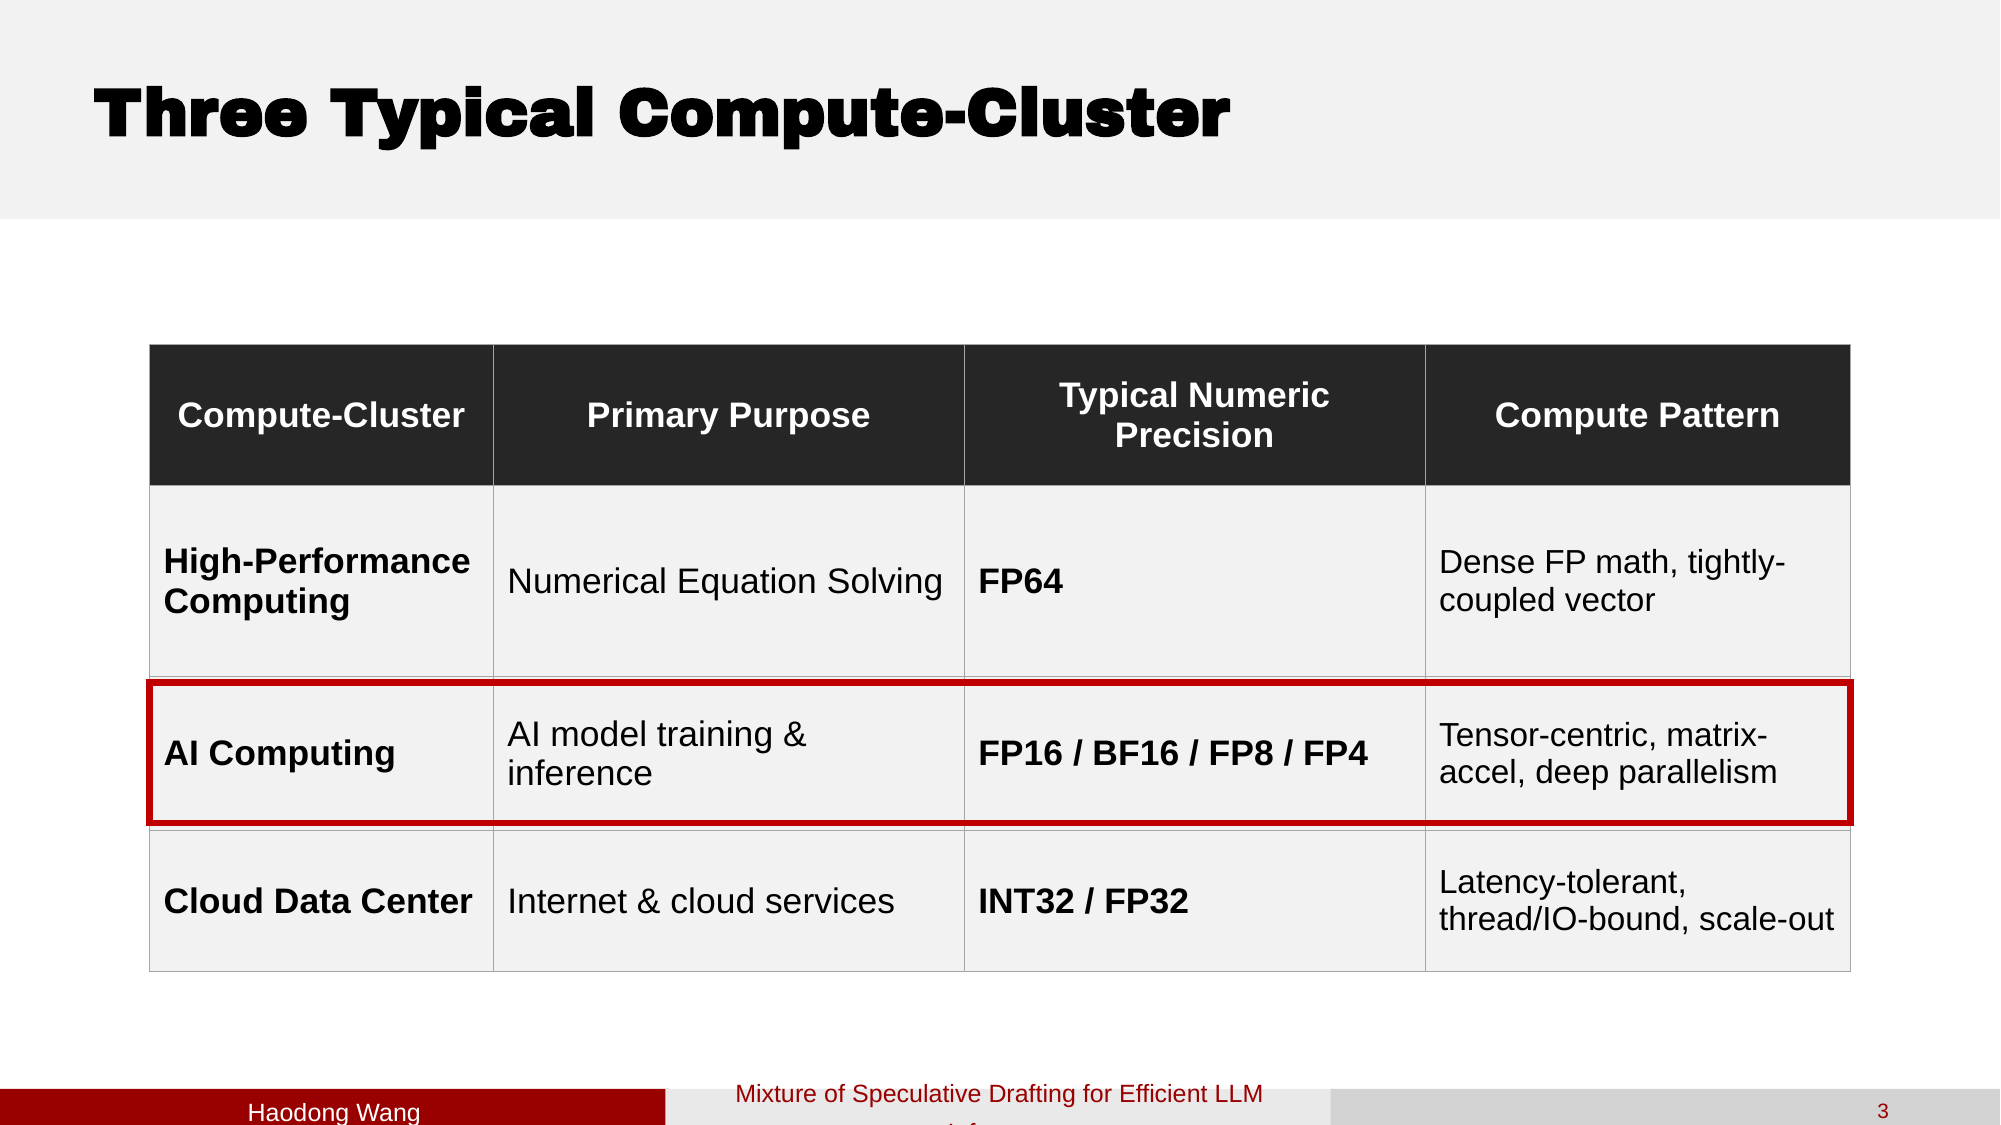

# Three Typical Compute-Cluster
| Compute-Cluster | Primary Purpose | Typical Numeric Precision | Compute Pattern |
| --- | --- | --- | --- |
| High-Performance Computing | Numerical Equation Solving | FP64 | Dense FP math, tightly-coupled vector |
| AI Computing | AI model training & inference | FP16 / BF16 / FP8 / FP4 | Tensor-centric, matrix-accel, deep parallelism |
| Cloud Data Center | Internet & cloud services | INT32 / FP32 | Latency-tolerant, thread/IO-bound, scale-out |